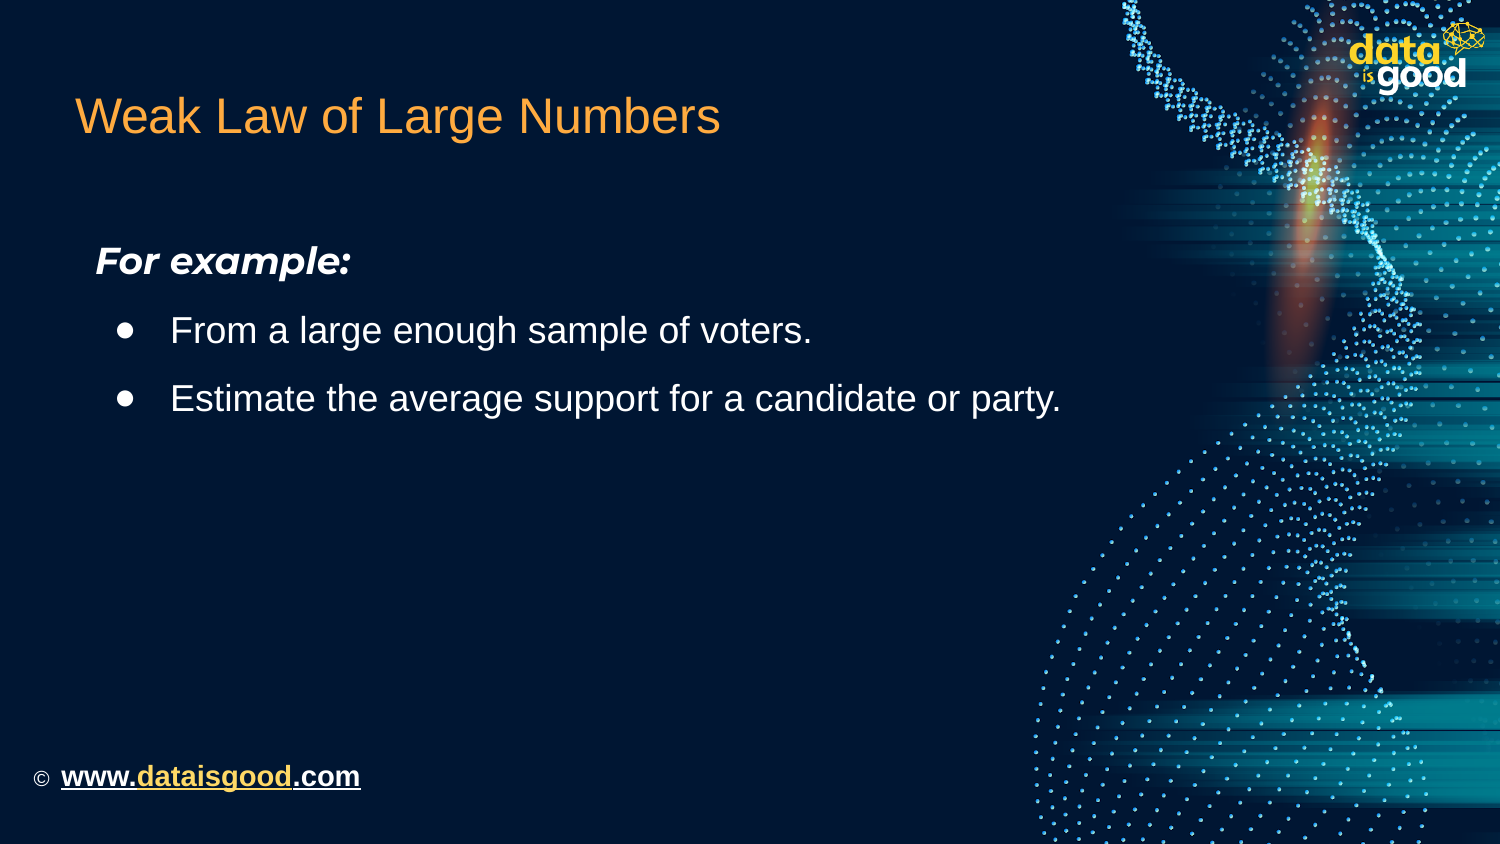

# Weak Law of Large Numbers
For example:
From a large enough sample of voters.
Estimate the average support for a candidate or party.